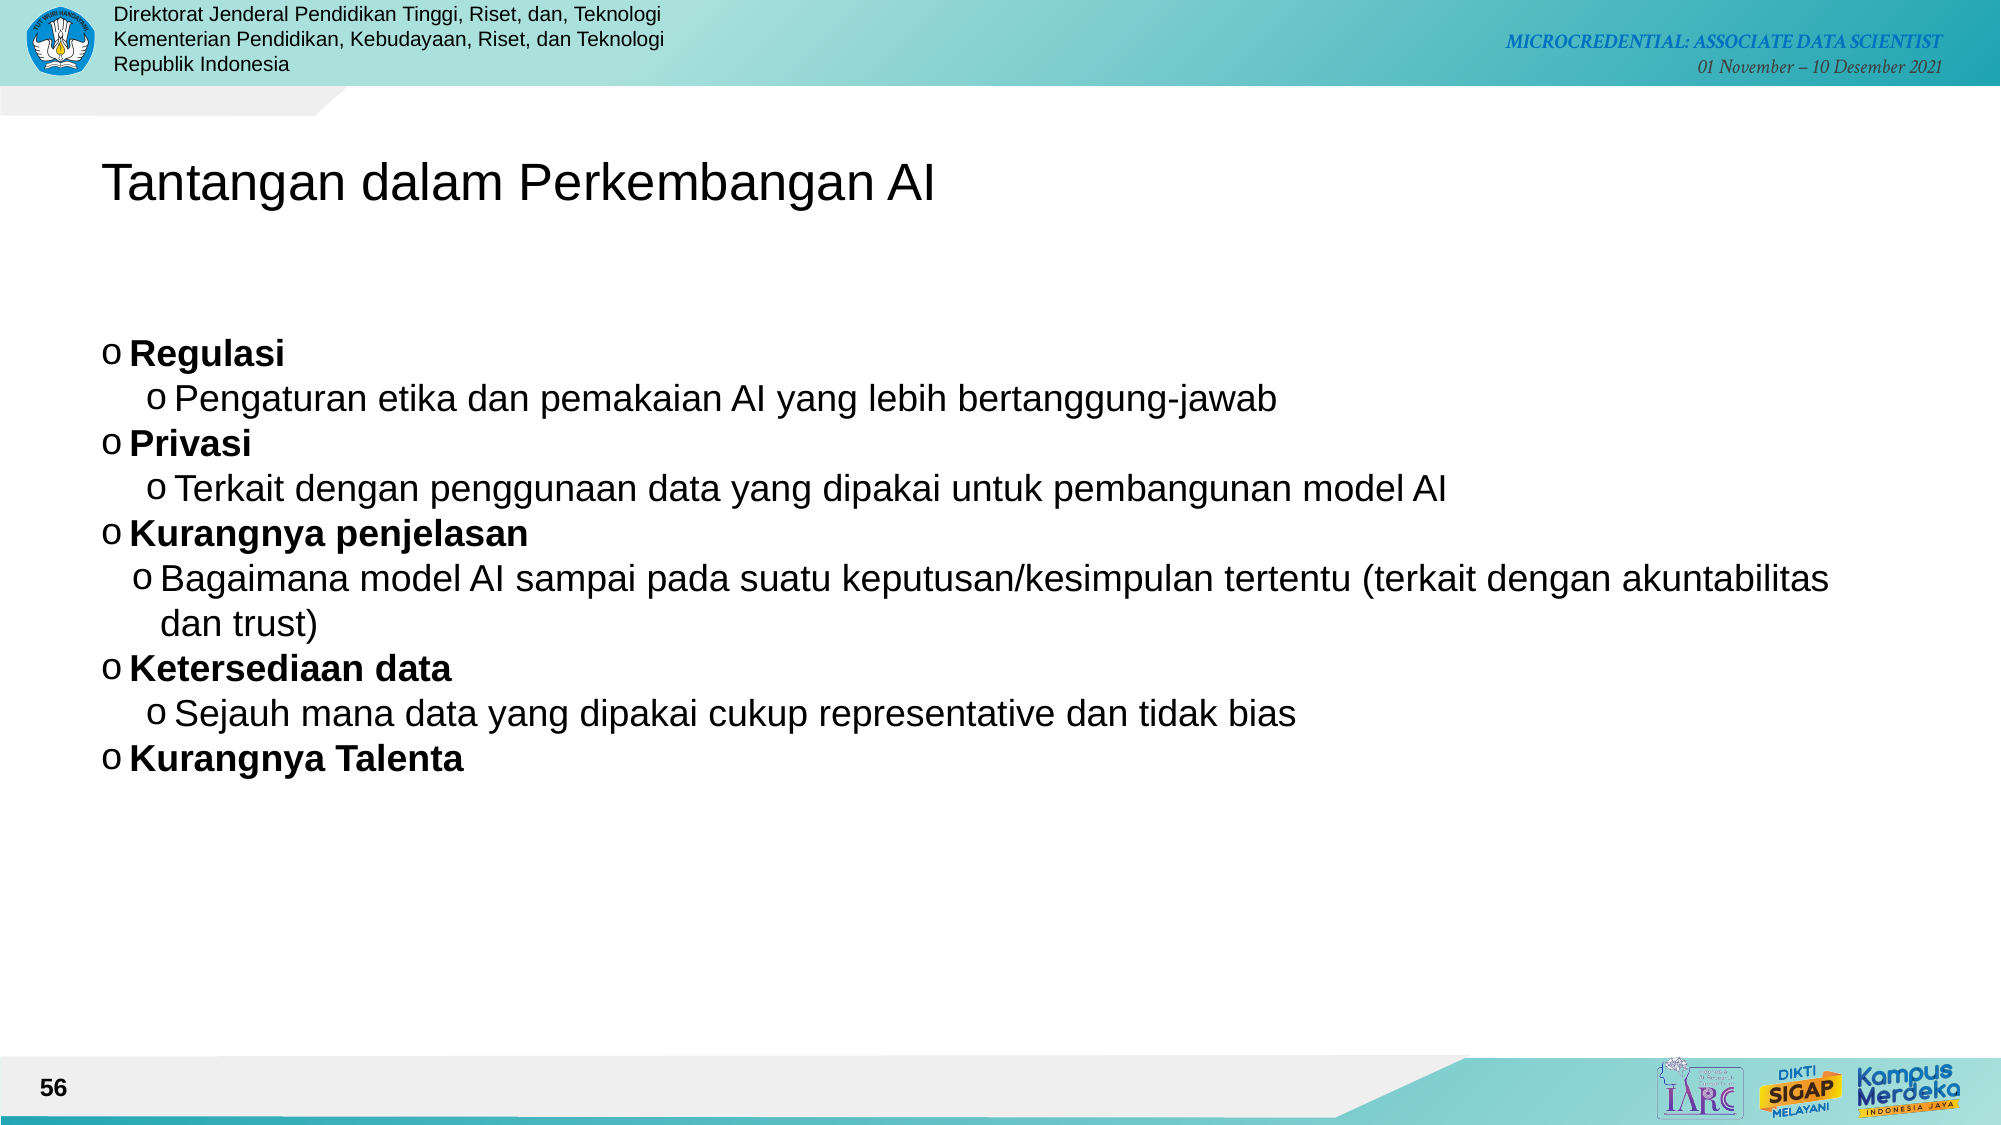

# Tantangan dalam Perkembangan AI
Regulasi
Pengaturan etika dan pemakaian AI yang lebih bertanggung-jawab
Privasi
Terkait dengan penggunaan data yang dipakai untuk pembangunan model AI
Kurangnya penjelasan
Bagaimana model AI sampai pada suatu keputusan/kesimpulan tertentu (terkait dengan akuntabilitas dan trust)
Ketersediaan data
Sejauh mana data yang dipakai cukup representative dan tidak bias
Kurangnya Talenta
56